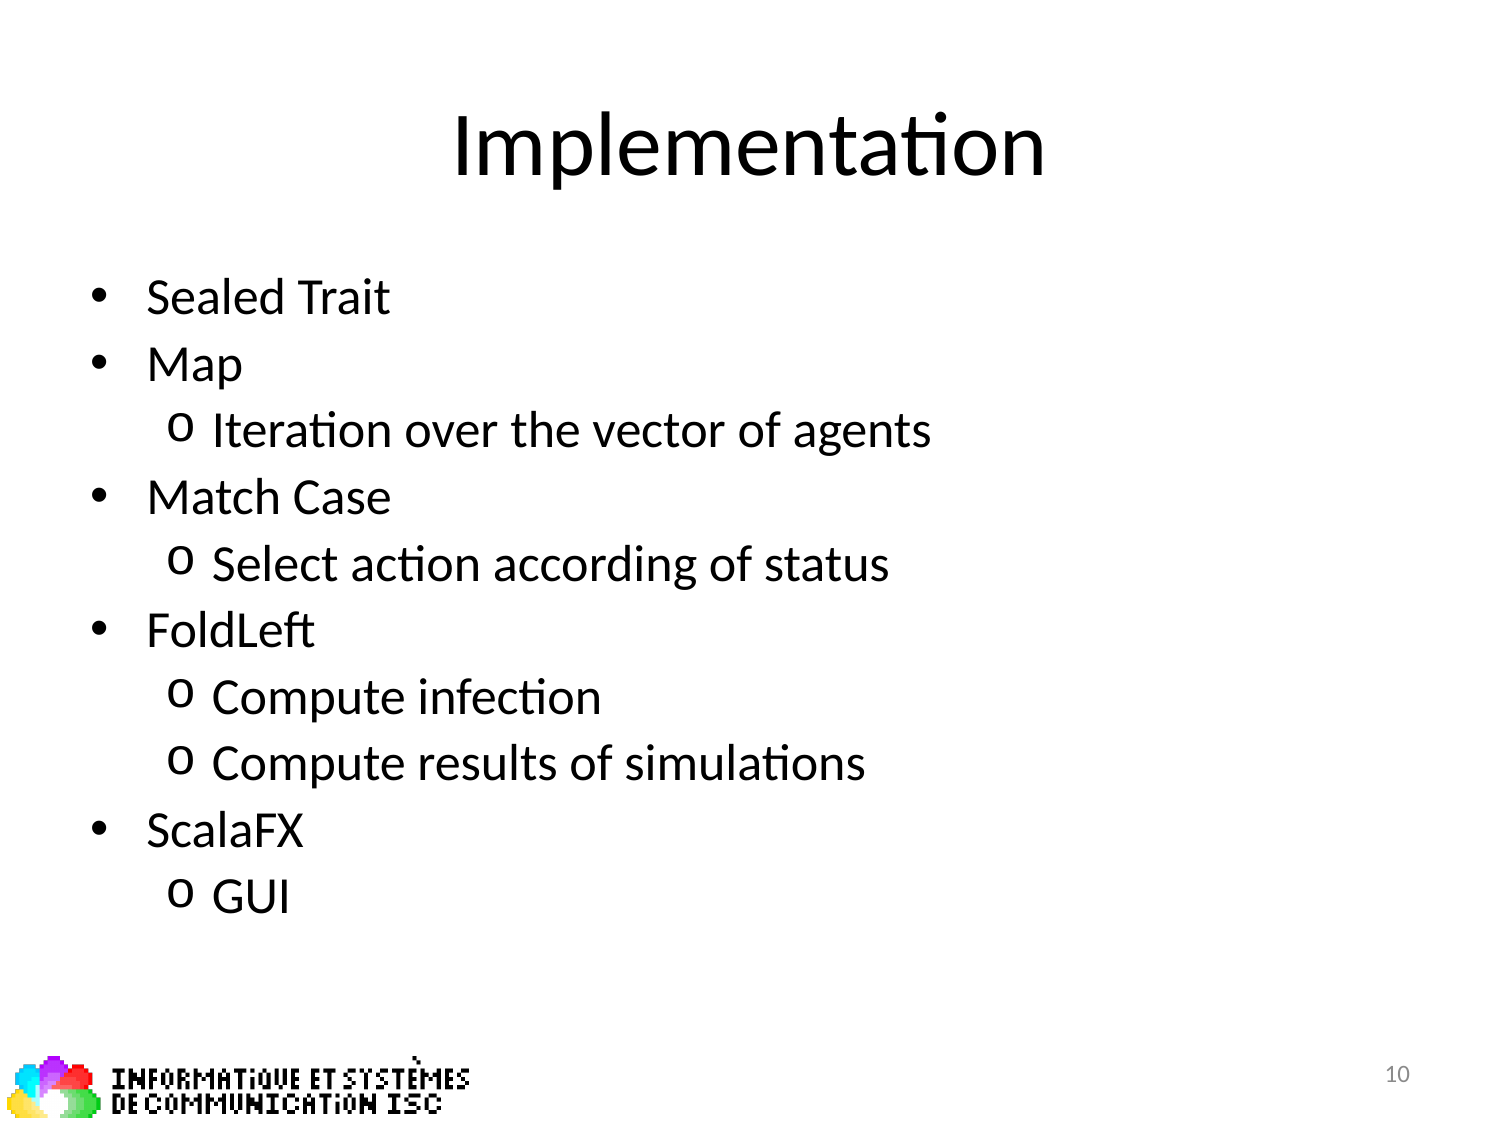

# Implementation
Sealed Trait
Map
Iteration over the vector of agents
Match Case
Select action according of status
FoldLeft
Compute infection
Compute results of simulations
ScalaFX
GUI
10